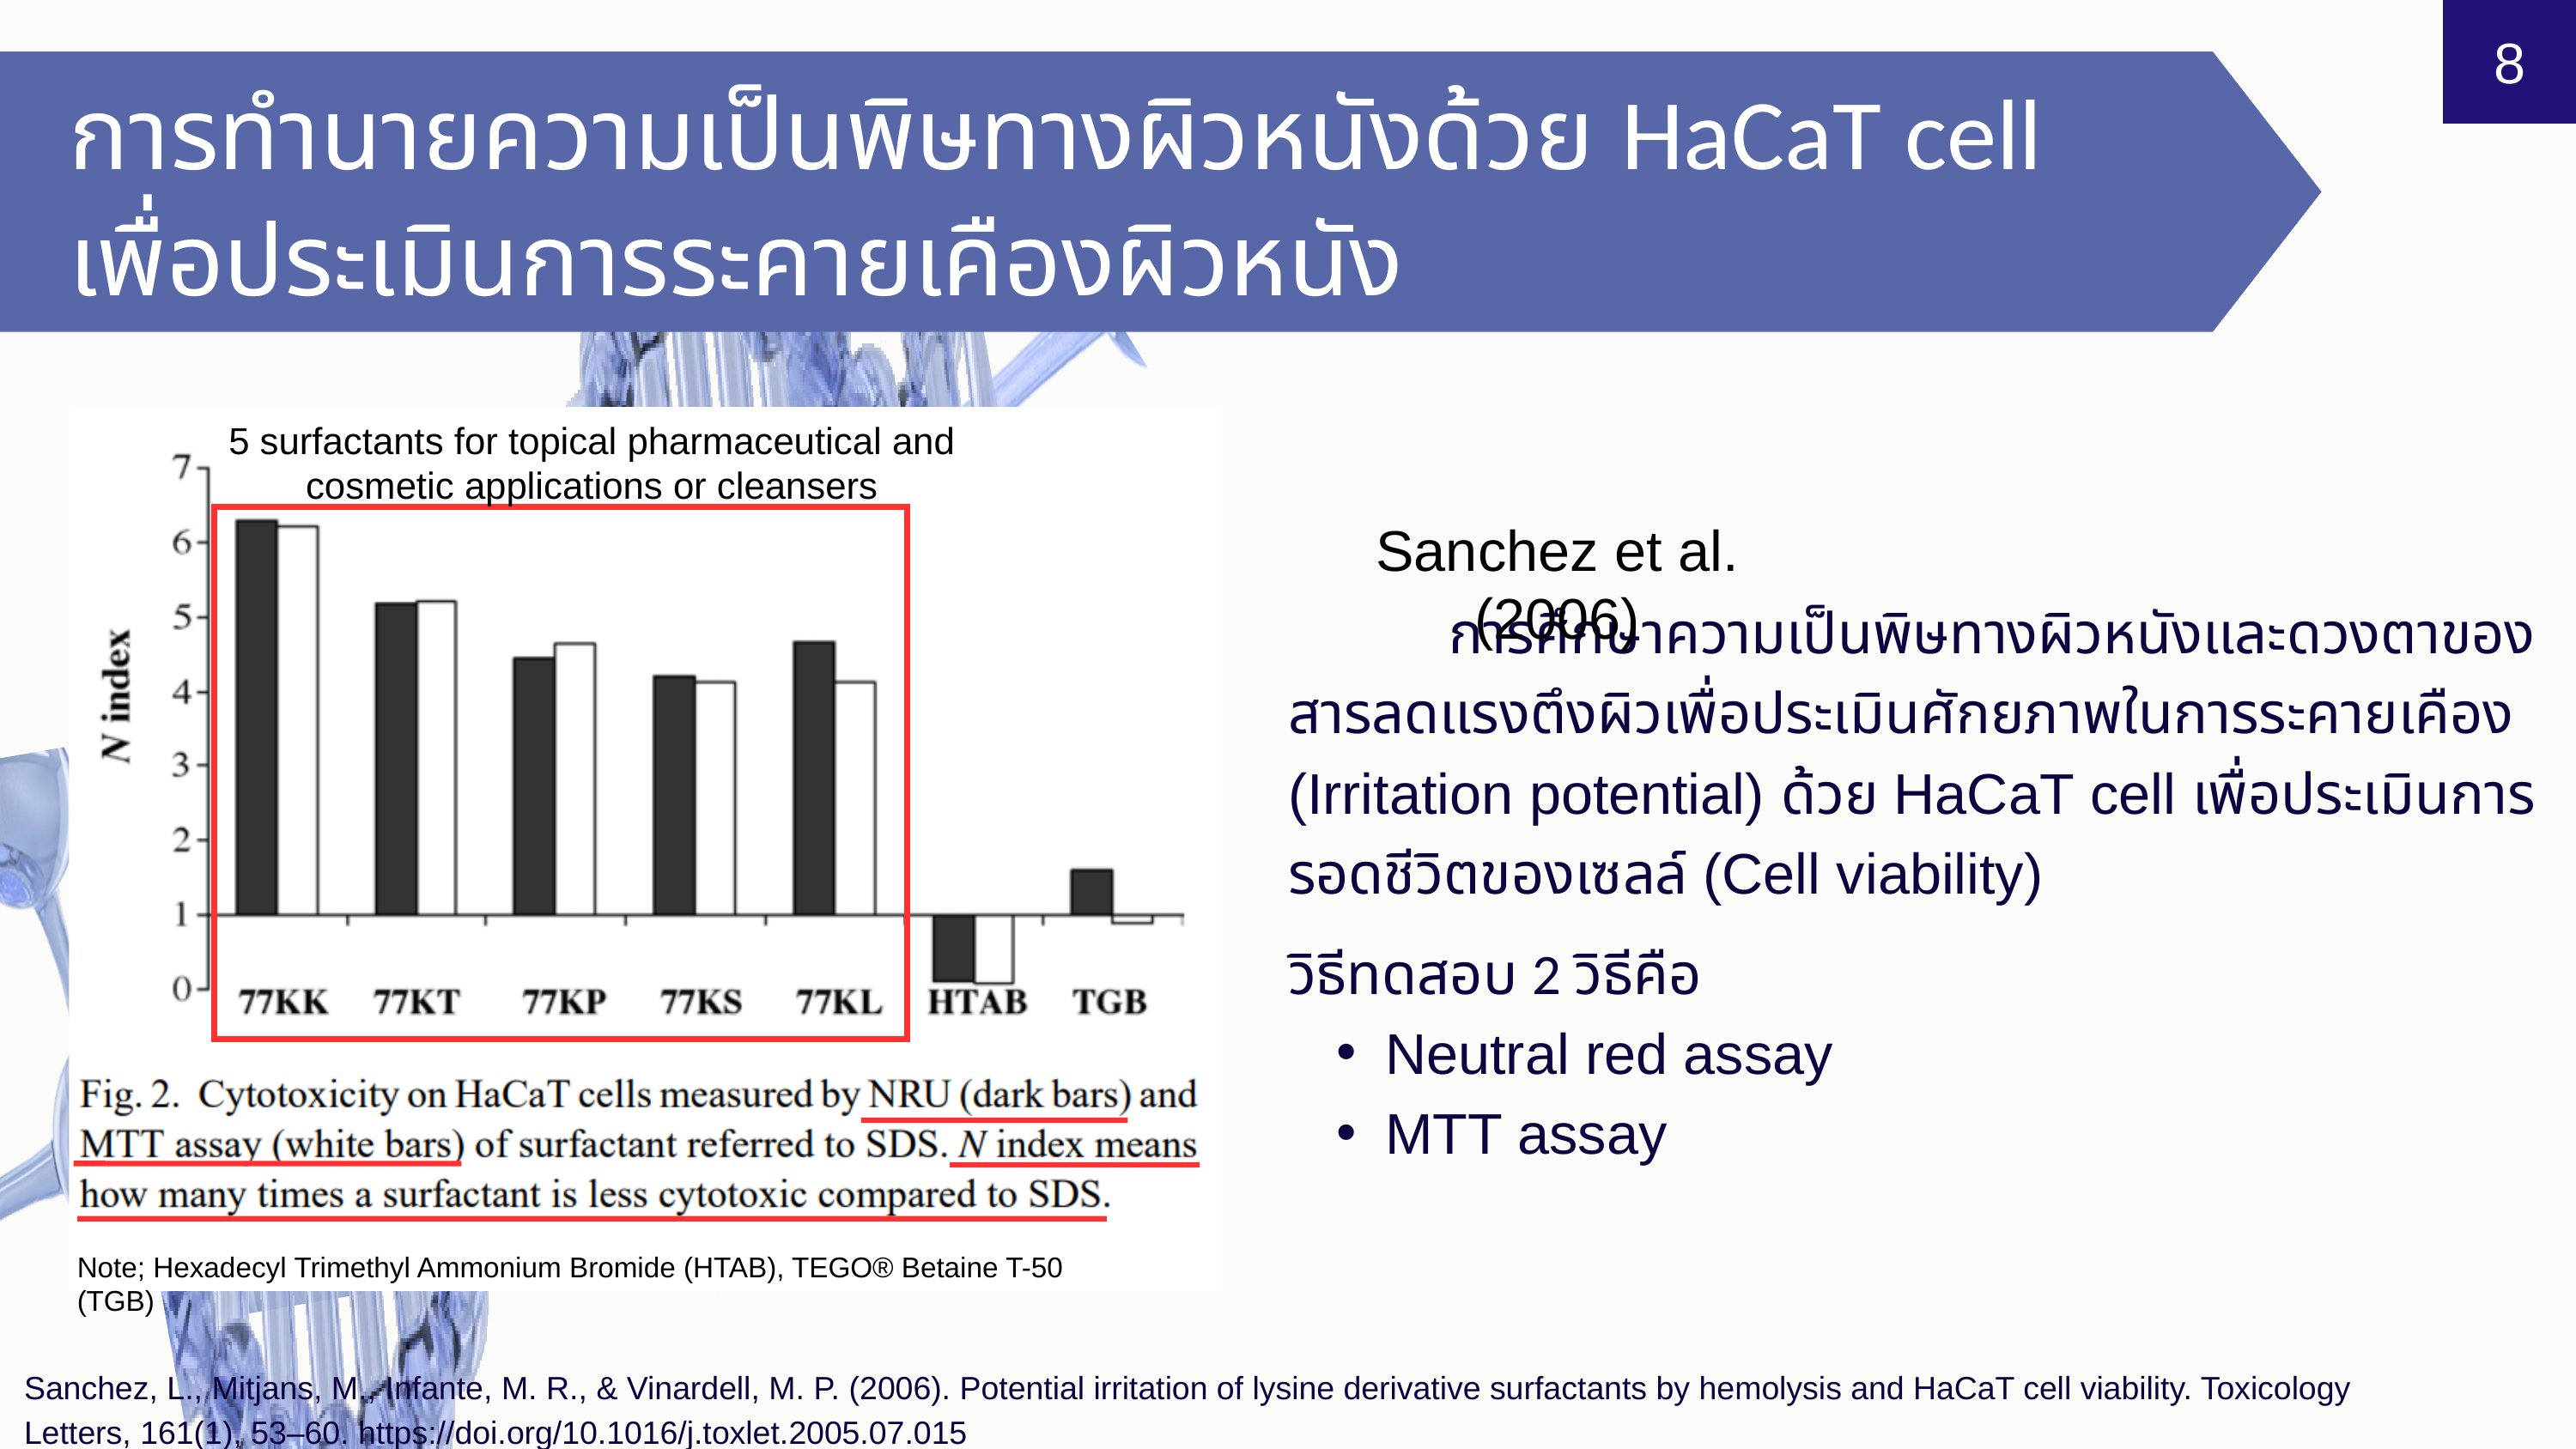

8

การทำนายความเป็นพิษทางผิวหนังด้วย HaCaT cell เพื่อประเมินการระคายเคืองผิวหนัง

5 surfactants for topical pharmaceutical and cosmetic applications or cleansers

Sanchez et al. (2006)
        การศึกษาความเป็นพิษทางผิวหนังและดวงตาของสารลดแรงตึงผิวเพื่อประเมินศักยภาพในการระคายเคือง (Irritation potential) ด้วย HaCaT cell เพื่อประเมินการรอดชีวิตของเซลล์ (Cell viability)

วิธีทดสอบ 2 วิธีคือ
Neutral red assay
MTT assay

Note; Hexadecyl Trimethyl Ammonium Bromide (HTAB), TEGO® Betaine T-50 (TGB)
Sanchez, L., Mitjans, M., Infante, M. R., & Vinardell, M. P. (2006). Potential irritation of lysine derivative surfactants by hemolysis and HaCaT cell viability. Toxicology Letters, 161(1), 53–60. https://doi.org/10.1016/j.toxlet.2005.07.015